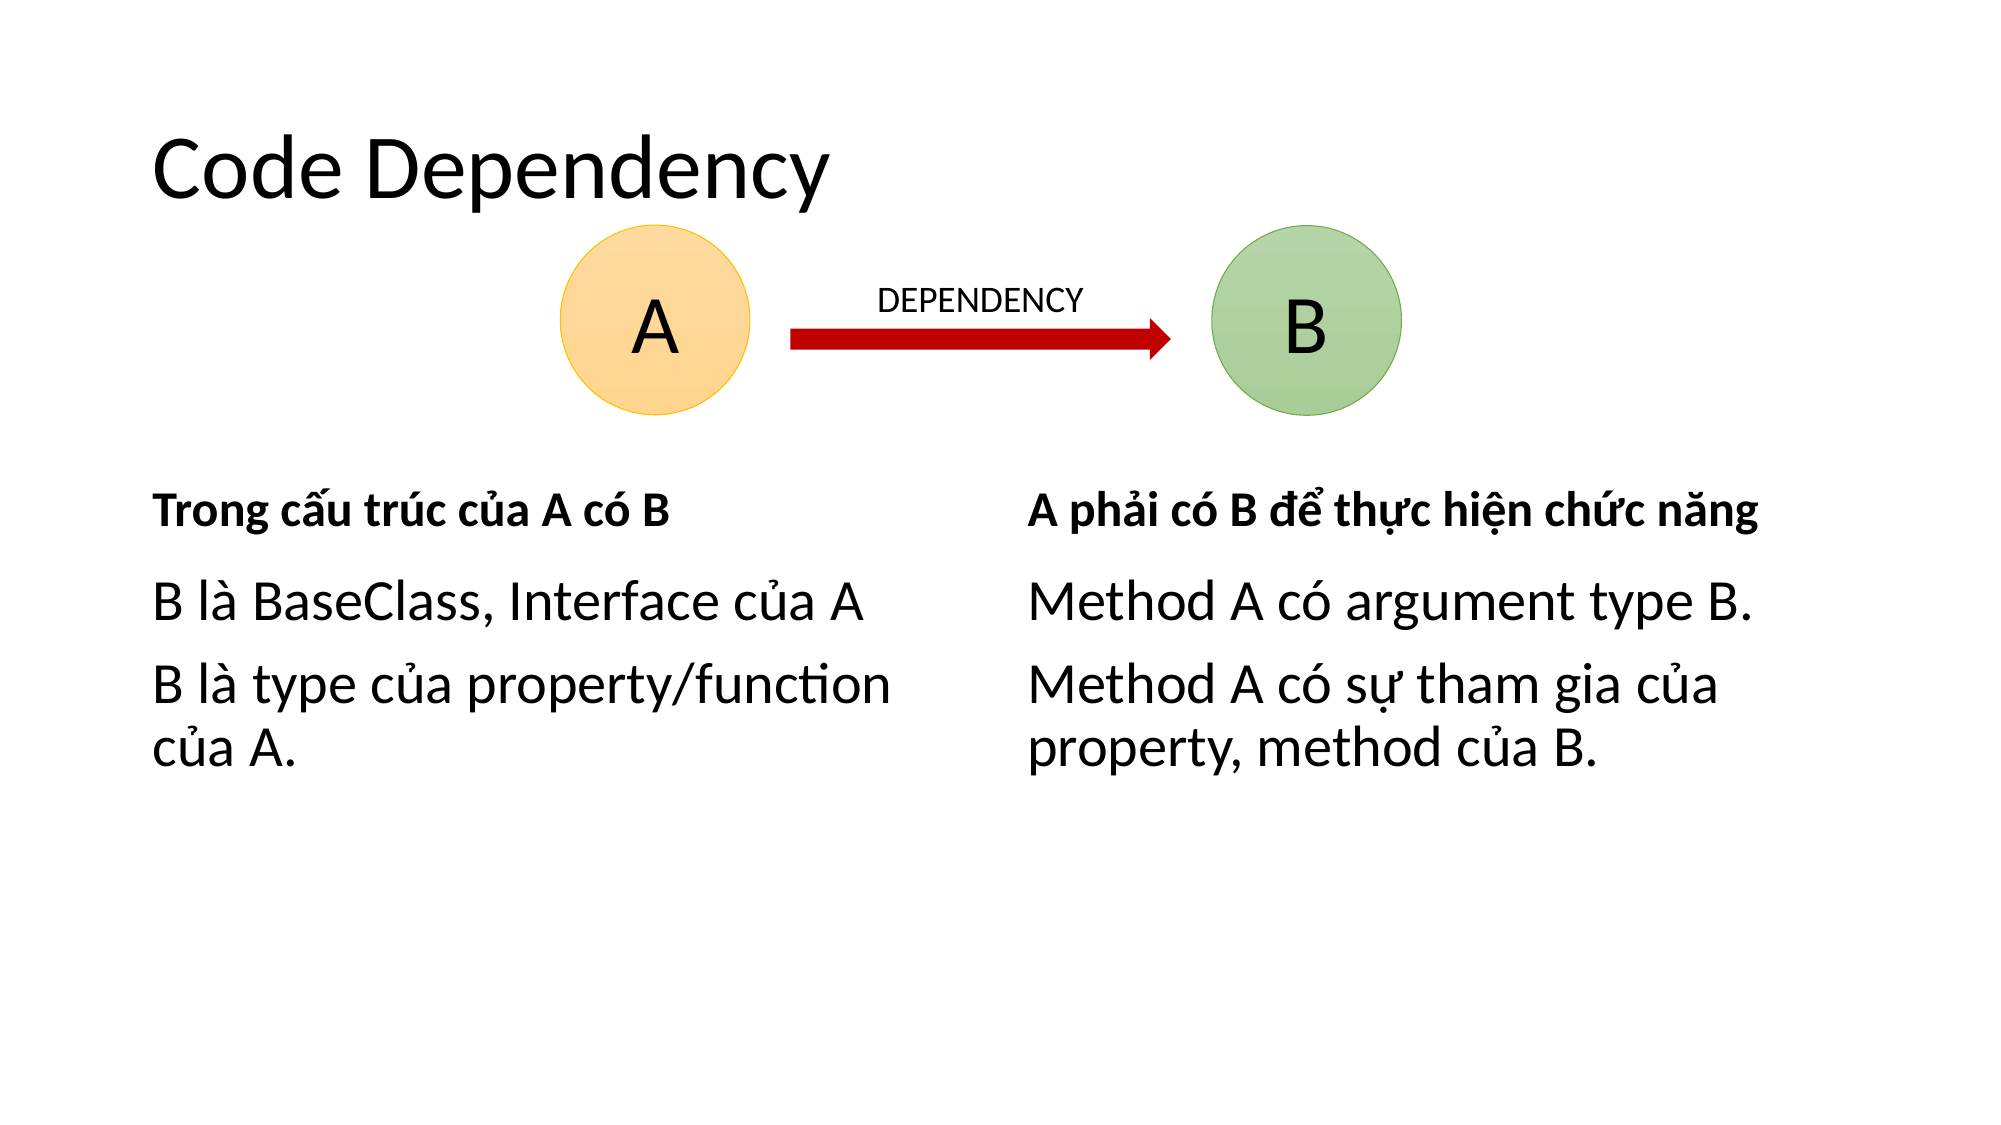

# Code Dependency
A
B
DEPENDENCY

Trong cấu trúc của A có B
A phải có B để thực hiện chức năng
B là BaseClass, Interface của A
B là type của property/function của A.
Method A có argument type B.
Method A có sự tham gia của property, method của B.